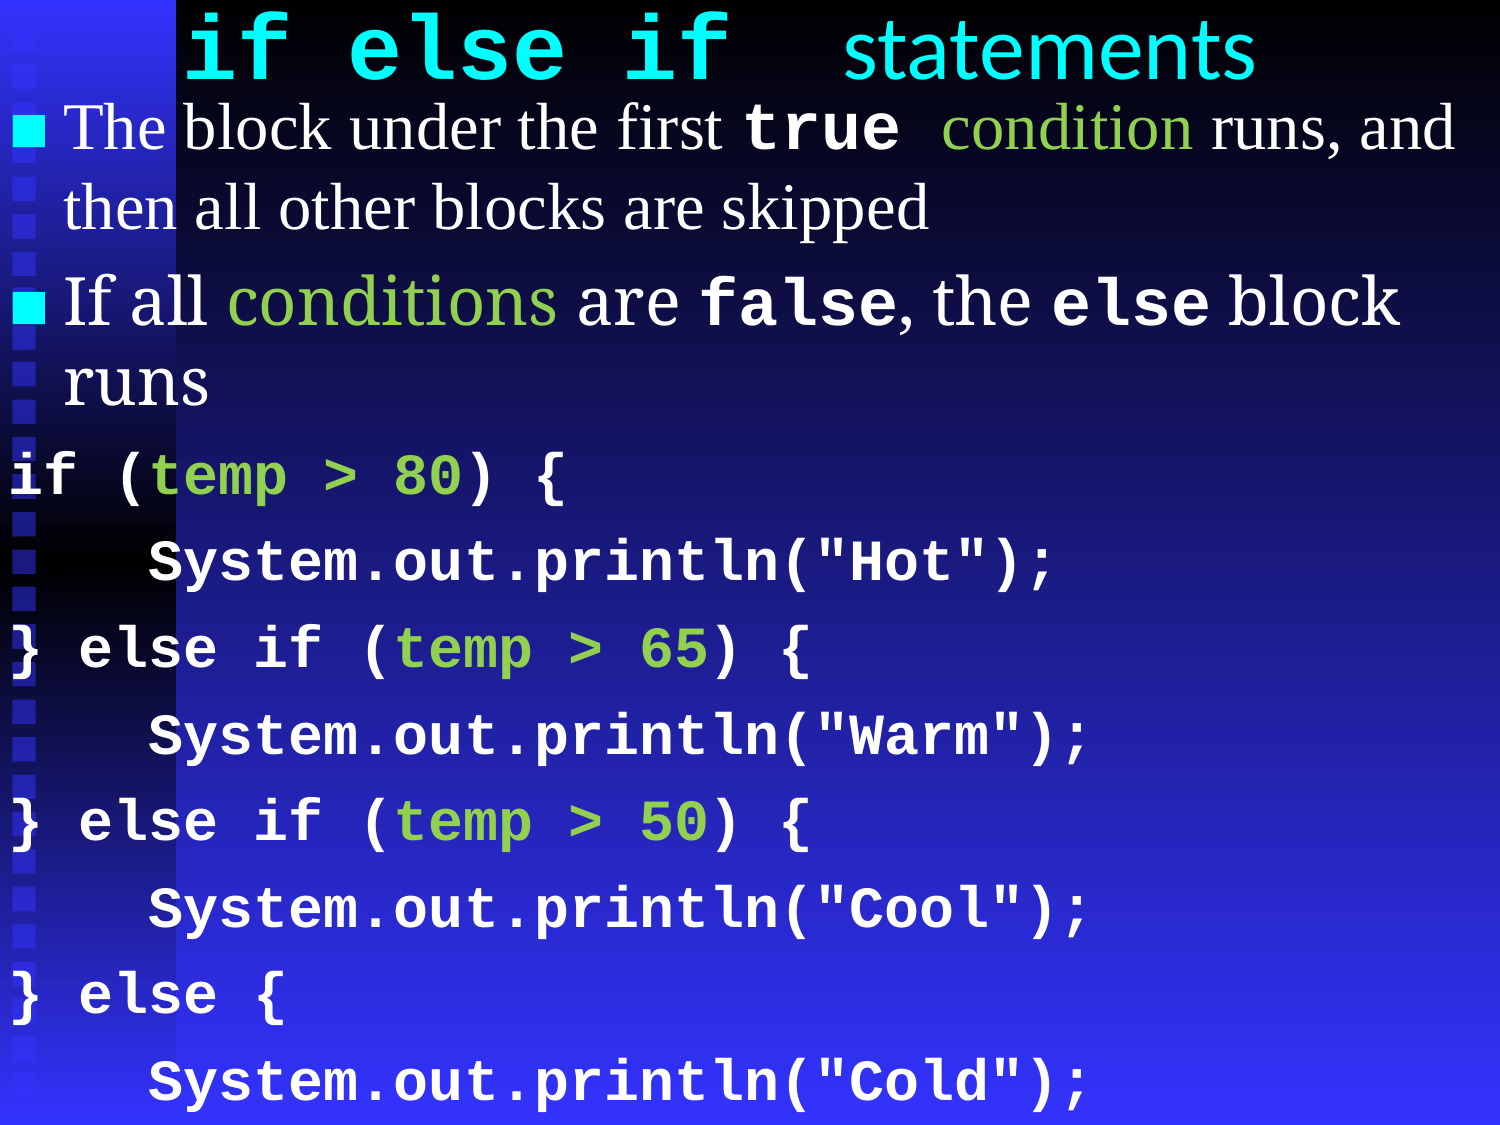

if else if  statements
The block under the first true condition runs, and then all other blocks are skipped
If all conditions are false, the else block runs
if (temp > 80) {
    System.out.println("Hot");
} else if (temp > 65) {
    System.out.println("Warm");
} else if (temp > 50) {
    System.out.println("Cool");
} else {
    System.out.println("Cold");
}
88